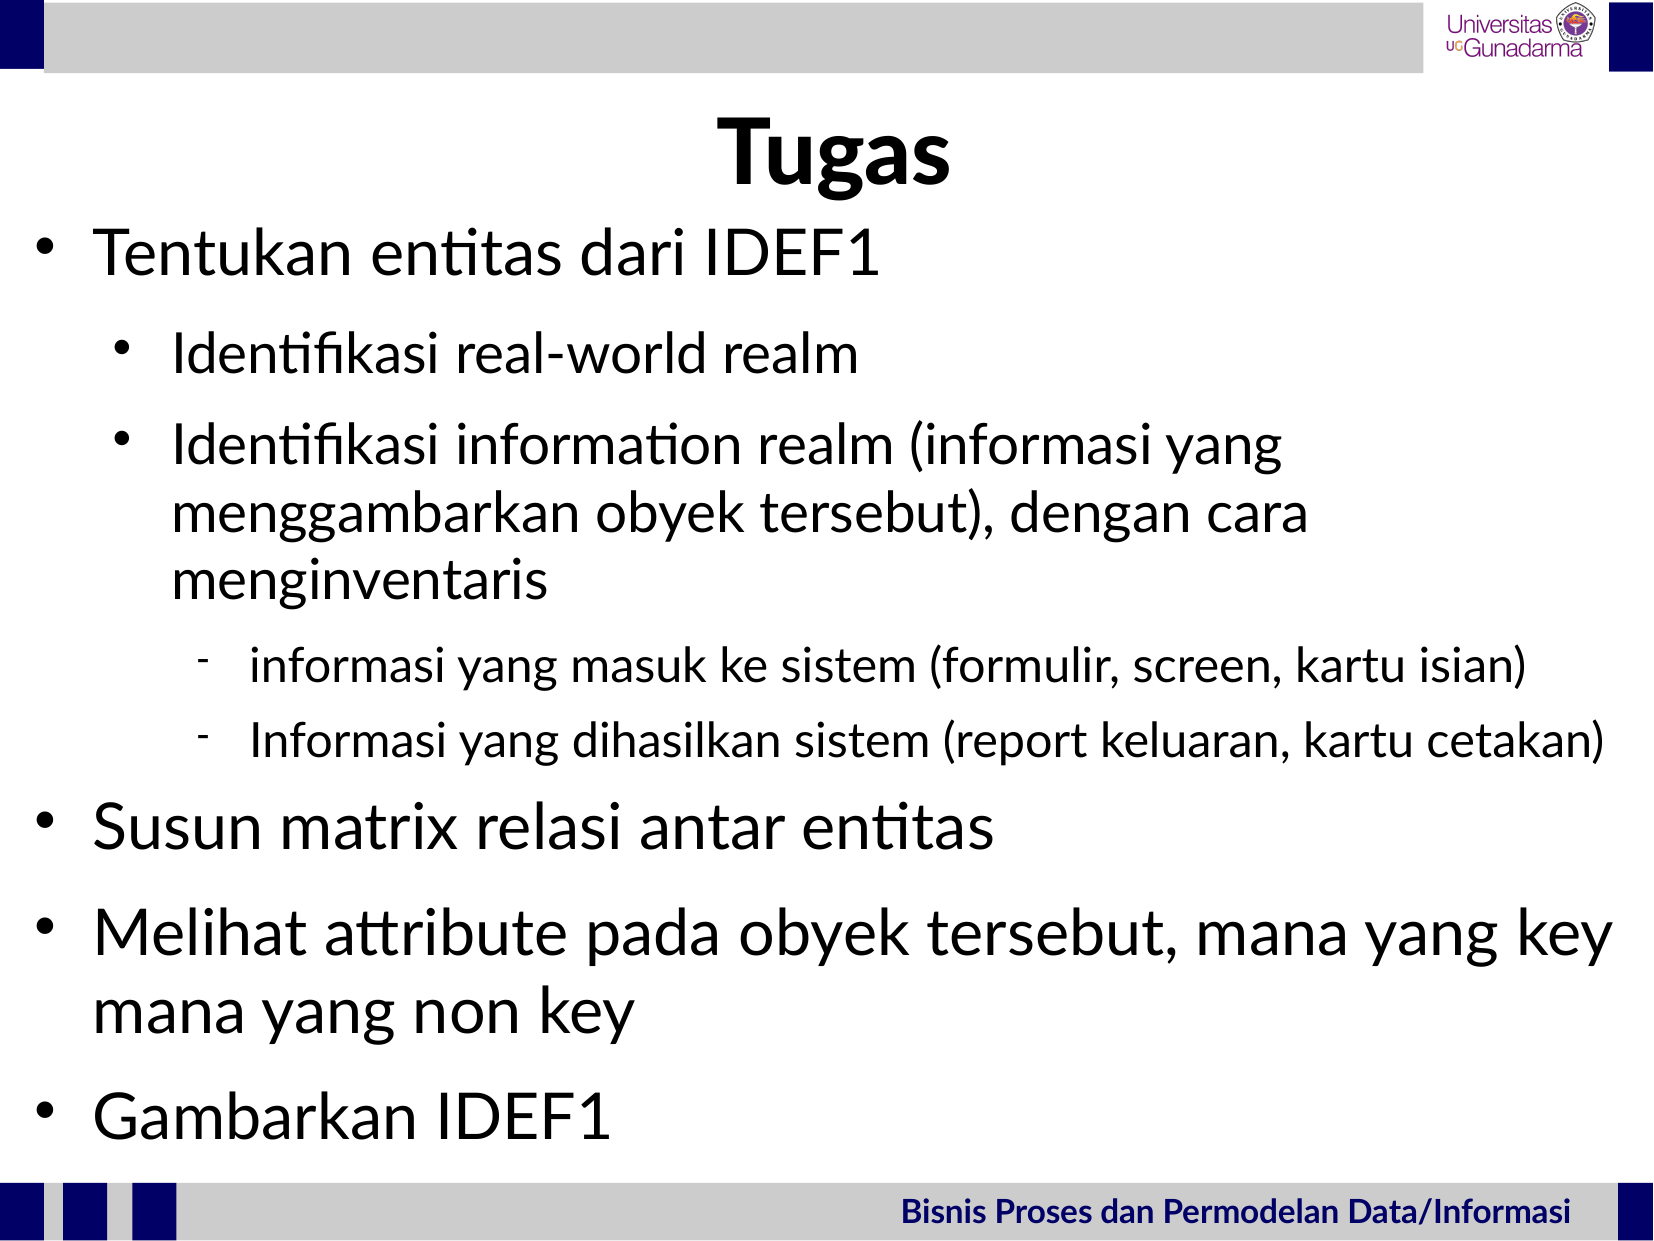

Tugas
Tentukan entitas dari IDEF1
Identifikasi real-world realm
Identifikasi information realm (informasi yang menggambarkan obyek tersebut), dengan cara menginventaris
informasi yang masuk ke sistem (formulir, screen, kartu isian)
Informasi yang dihasilkan sistem (report keluaran, kartu cetakan)
Susun matrix relasi antar entitas
Melihat attribute pada obyek tersebut, mana yang key mana yang non key
Gambarkan IDEF1